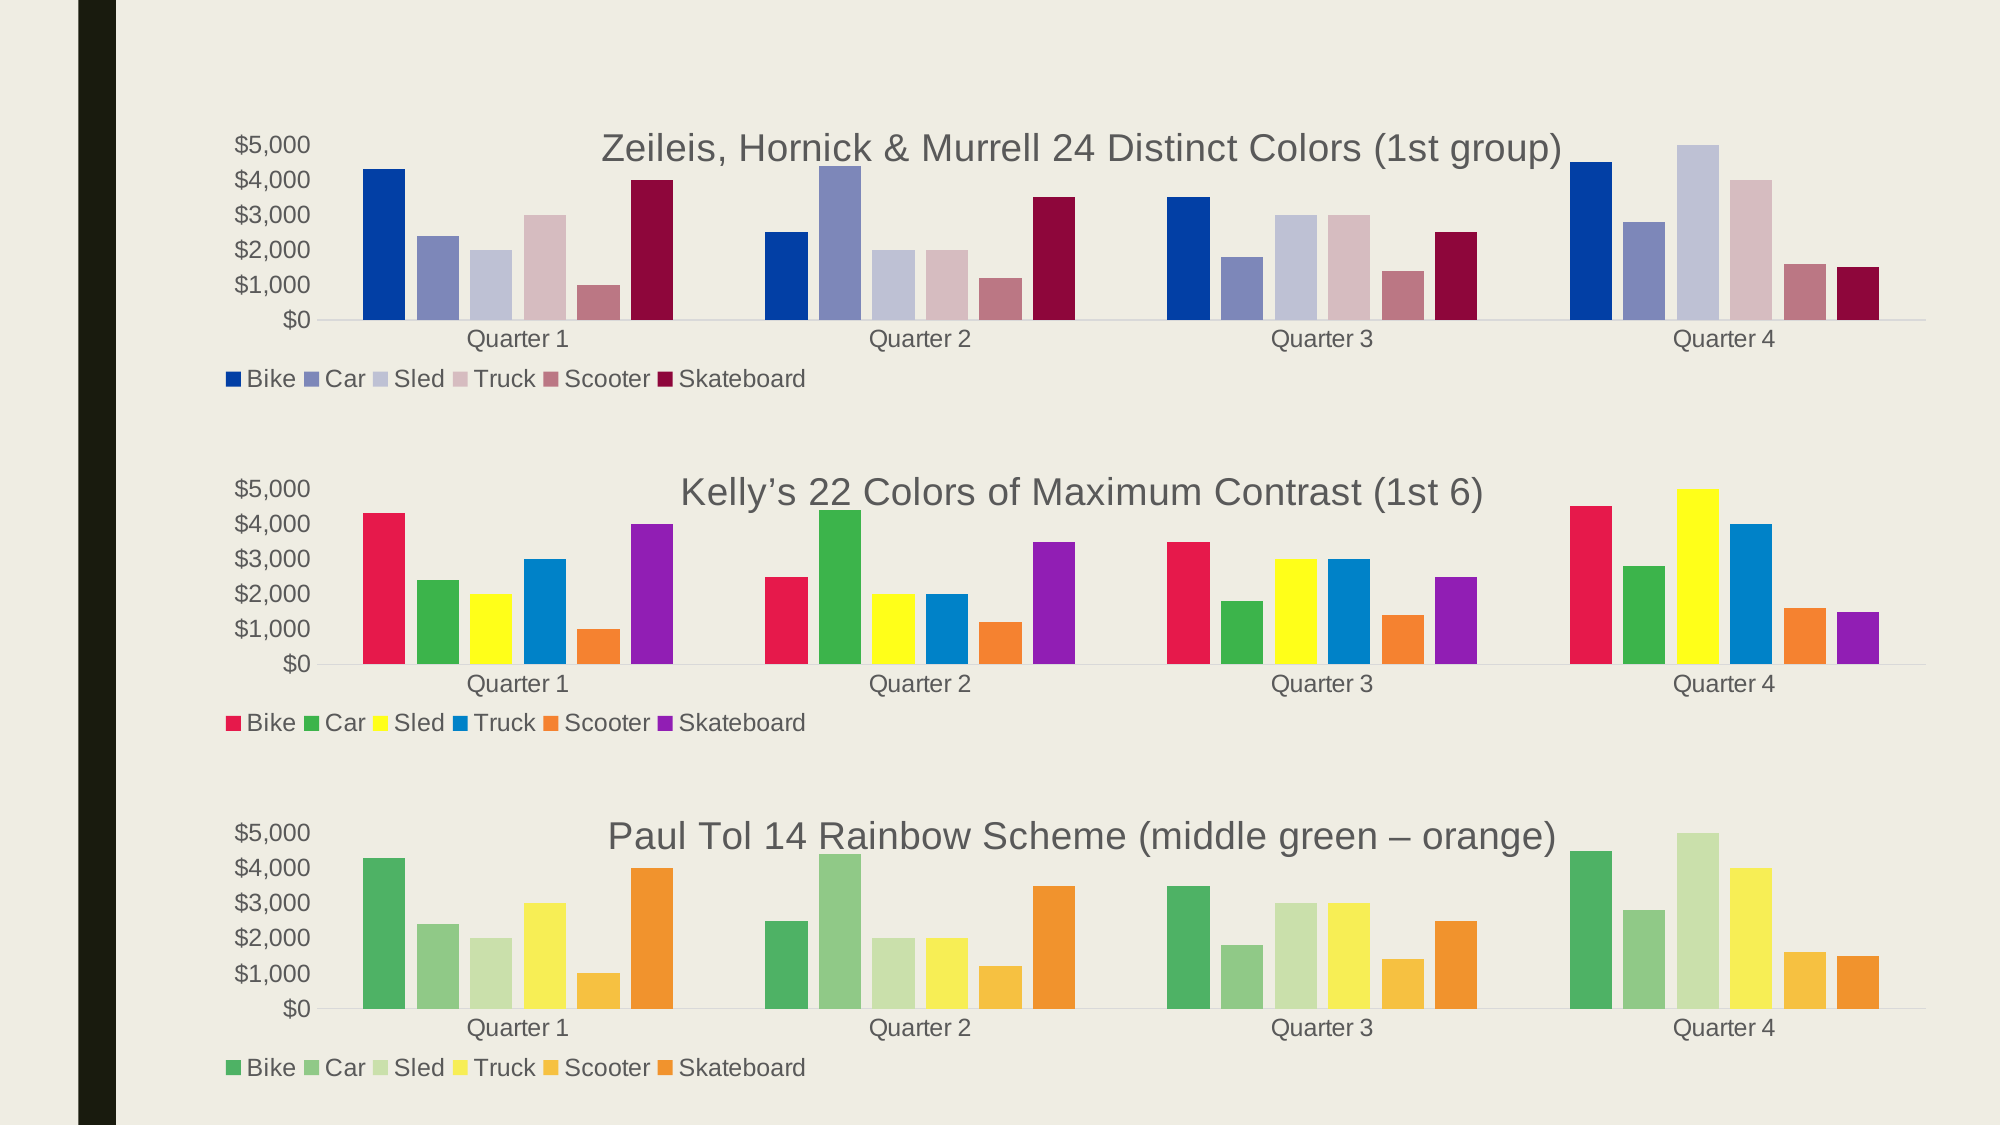

### Chart: Zeileis, Hornick & Murrell 24 Distinct Colors (1st group)

| Category | Bike | Car | Sled | Truck | Scooter | Skateboard |
|---|---|---|---|---|---|---|
| Quarter 1 | 4300.0 | 2400.0 | 2000.0 | 3000.0 | 1000.0 | 4000.0 |
| Quarter 2 | 2500.0 | 4400.0 | 2000.0 | 2000.0 | 1200.0 | 3500.0 |
| Quarter 3 | 3500.0 | 1800.0 | 3000.0 | 3000.0 | 1400.0 | 2500.0 |
| Quarter 4 | 4500.0 | 2800.0 | 5000.0 | 4000.0 | 1600.0 | 1500.0 |

### Chart: Kelly’s 22 Colors of Maximum Contrast (1st 6)

| Category | Bike | Car | Sled | Truck | Scooter | Skateboard |
|---|---|---|---|---|---|---|
| Quarter 1 | 4300.0 | 2400.0 | 2000.0 | 3000.0 | 1000.0 | 4000.0 |
| Quarter 2 | 2500.0 | 4400.0 | 2000.0 | 2000.0 | 1200.0 | 3500.0 |
| Quarter 3 | 3500.0 | 1800.0 | 3000.0 | 3000.0 | 1400.0 | 2500.0 |
| Quarter 4 | 4500.0 | 2800.0 | 5000.0 | 4000.0 | 1600.0 | 1500.0 |

### Chart: Paul Tol 14 Rainbow Scheme (middle green – orange)

| Category | Bike | Car | Sled | Truck | Scooter | Skateboard |
|---|---|---|---|---|---|---|
| Quarter 1 | 4300.0 | 2400.0 | 2000.0 | 3000.0 | 1000.0 | 4000.0 |
| Quarter 2 | 2500.0 | 4400.0 | 2000.0 | 2000.0 | 1200.0 | 3500.0 |
| Quarter 3 | 3500.0 | 1800.0 | 3000.0 | 3000.0 | 1400.0 | 2500.0 |
| Quarter 4 | 4500.0 | 2800.0 | 5000.0 | 4000.0 | 1600.0 | 1500.0 |